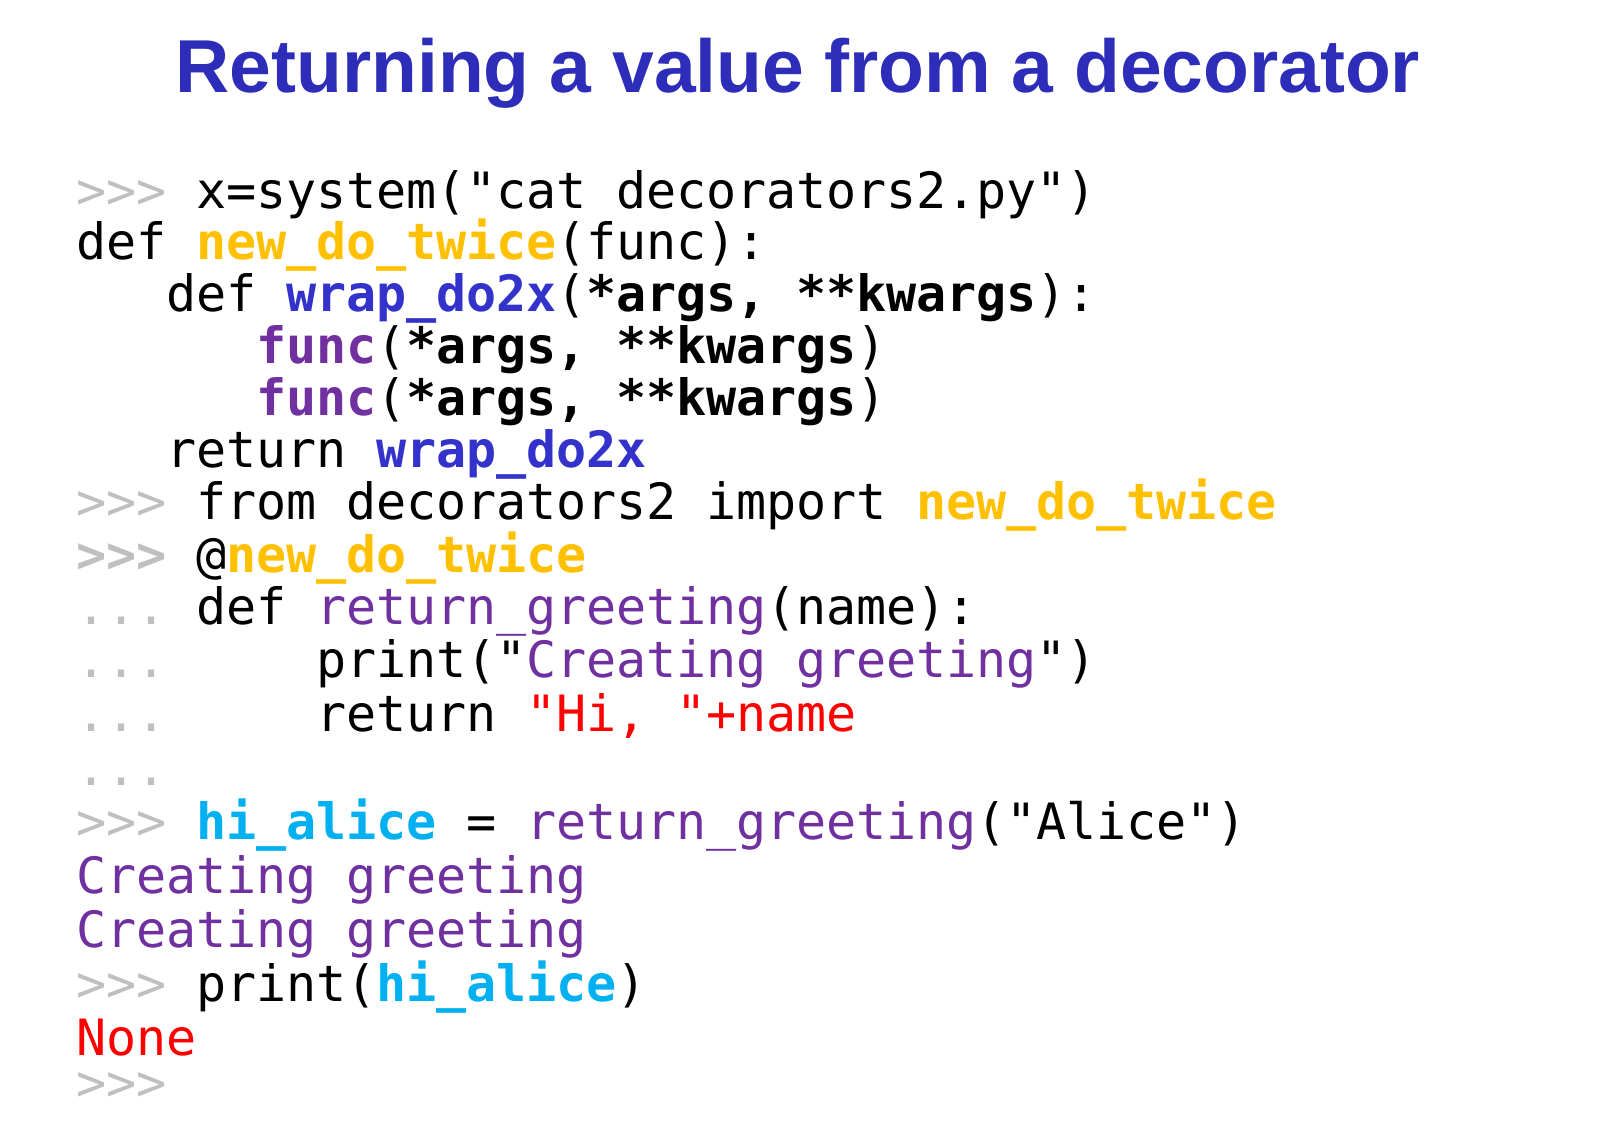

# Returning a value from a decorator

>>> x=system("cat decorators2.py")
def new_do_twice(func):
   def wrap_do2x(*args, **kwargs):
      func(*args, **kwargs)
      func(*args, **kwargs)
   return wrap_do2x
>>> from decorators2 import new_do_twice
>>> @new_do_twice
... def return_greeting(name):
...     print("Creating greeting")
...     return "Hi, "+name
...
    hi_alice = return_greeting("Alice")
Creating greeting
Creating greeting
    print(hi_alice)
None
>>>

>>>

...

>>>

>>>